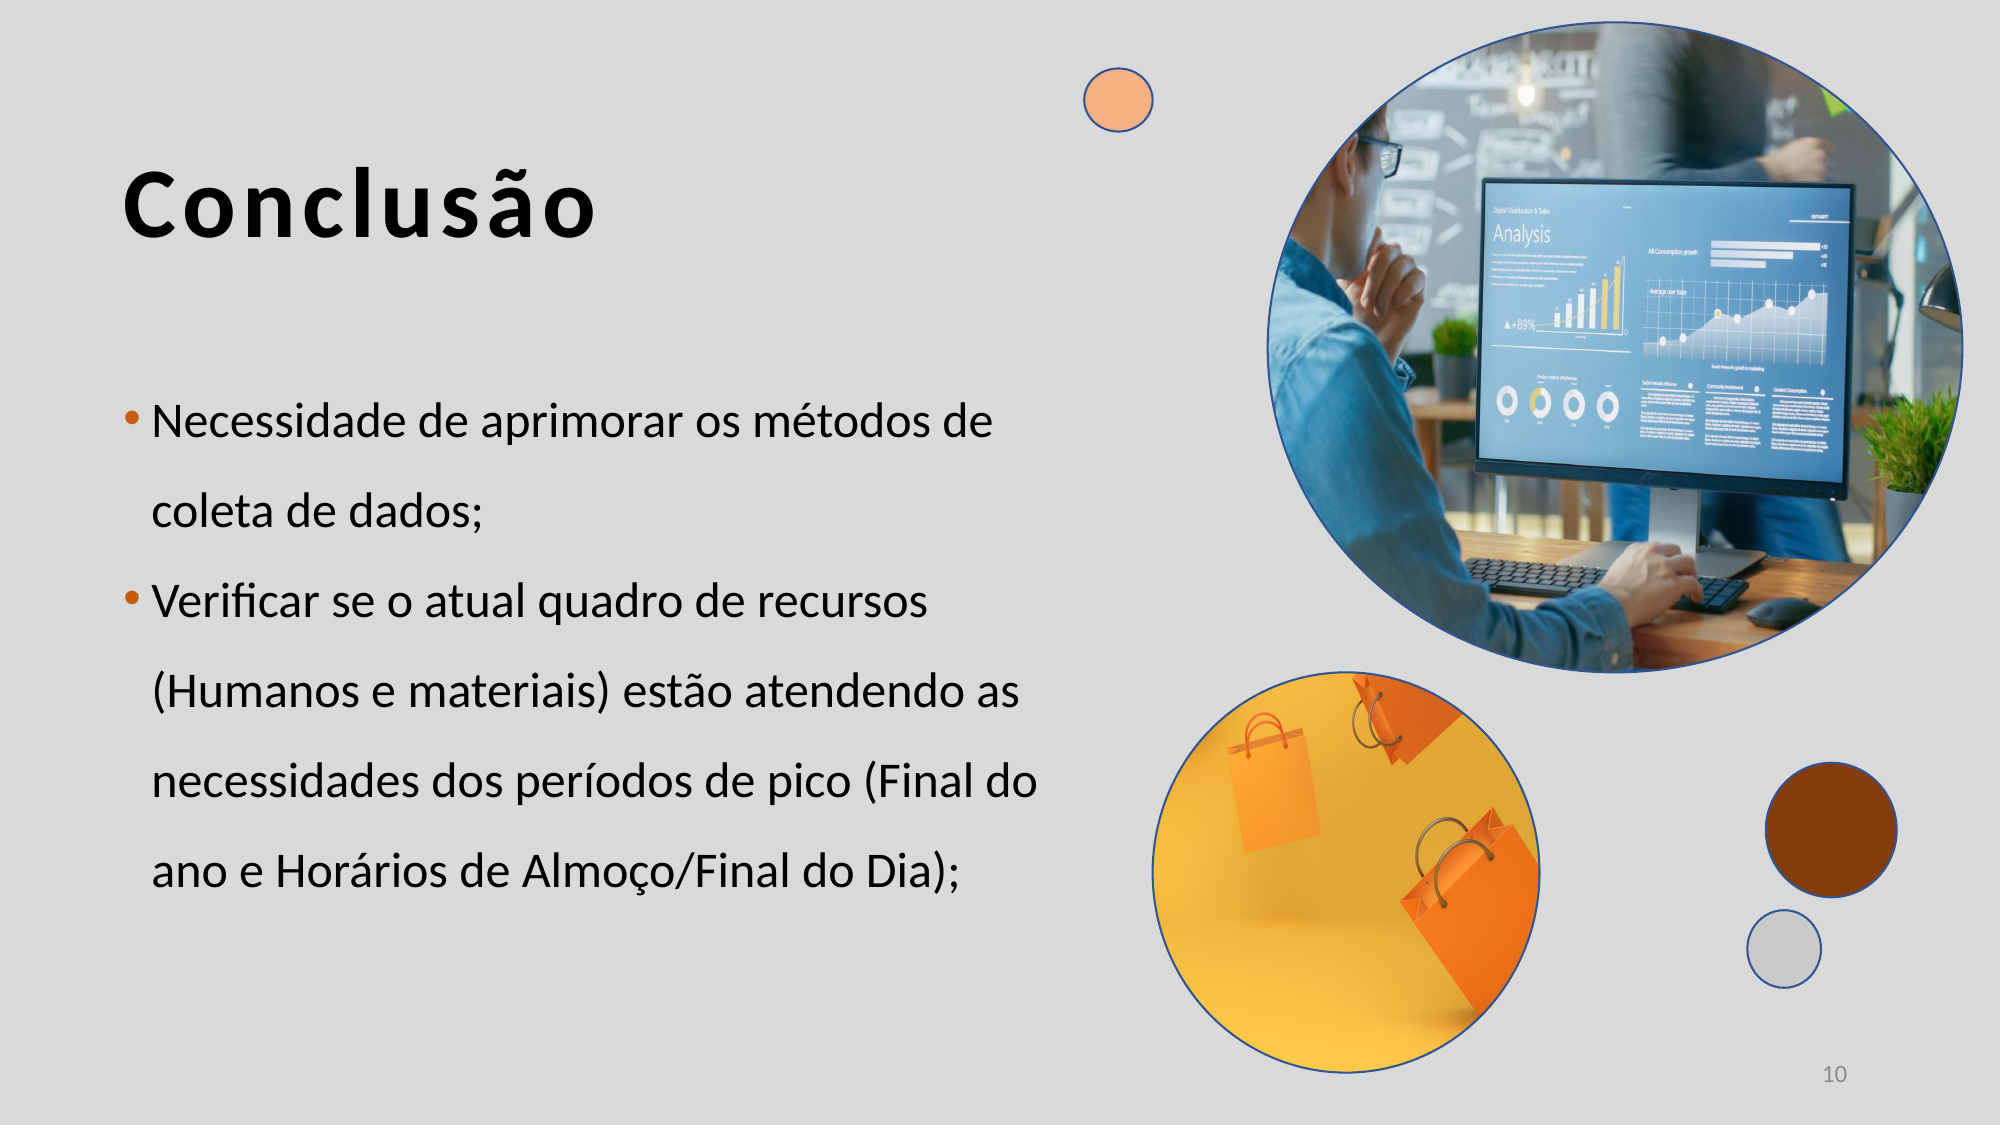

# Conclusão
Necessidade de aprimorar os métodos de coleta de dados;
Verificar se o atual quadro de recursos (Humanos e materiais) estão atendendo as necessidades dos períodos de pico (Final do ano e Horários de Almoço/Final do Dia);

10